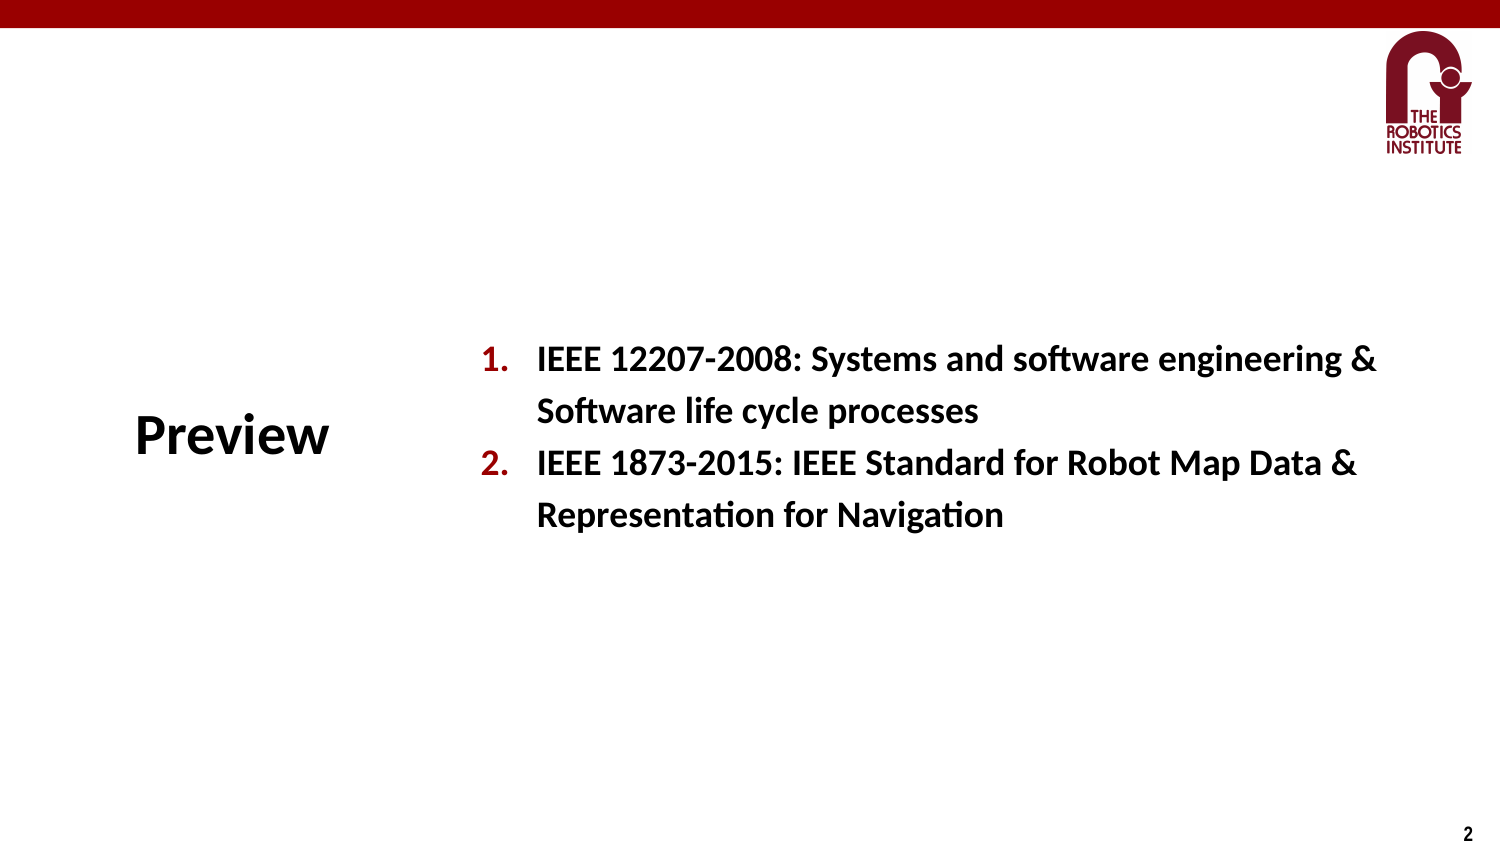

IEEE 12207-2008: Systems and software engineering & Software life cycle processes
IEEE 1873-2015: IEEE Standard for Robot Map Data & Representation for Navigation
# Preview